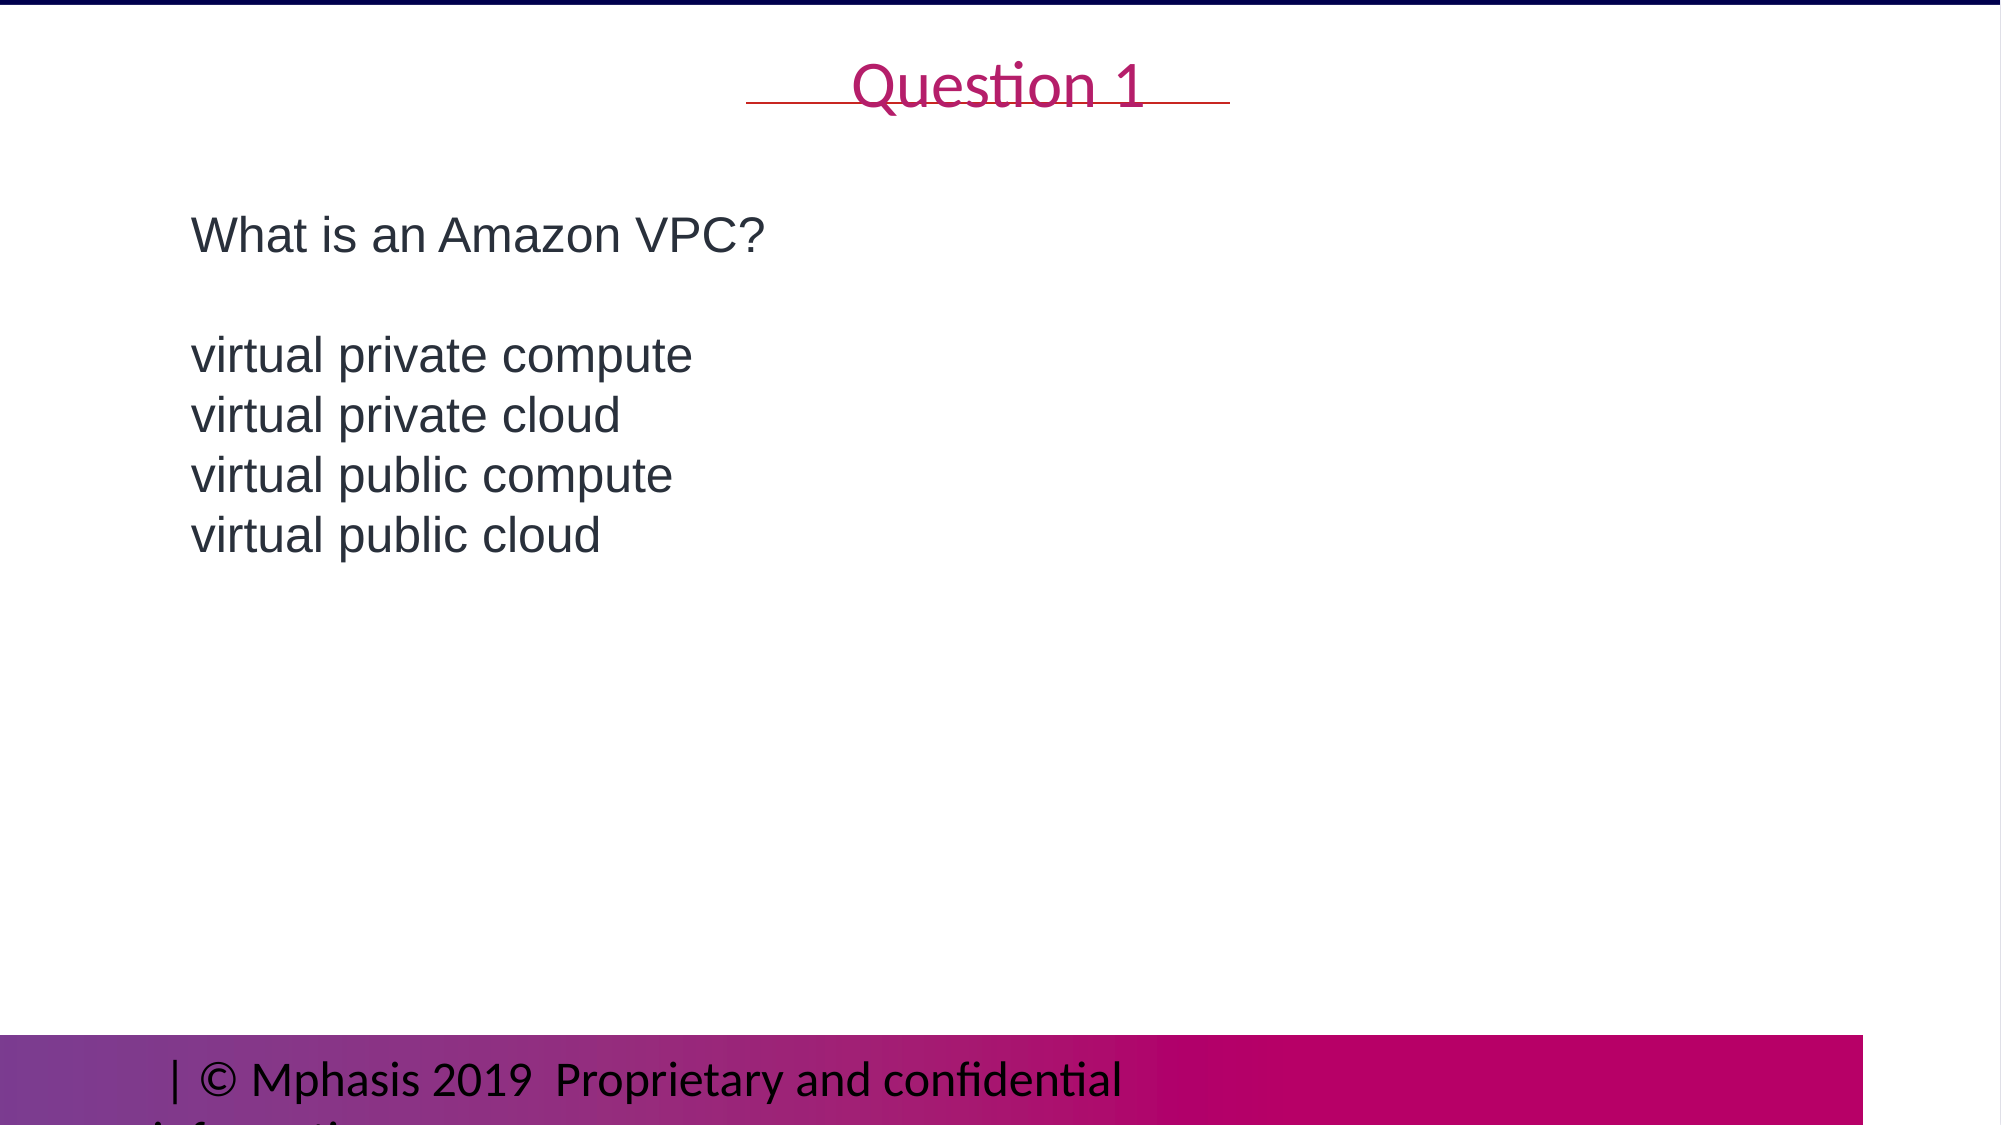

Question 1
What is an Amazon VPC?

virtual private compute
virtual private cloud
virtual public compute
virtual public cloud
 | © Mphasis 2019  Proprietary and confidential information
67